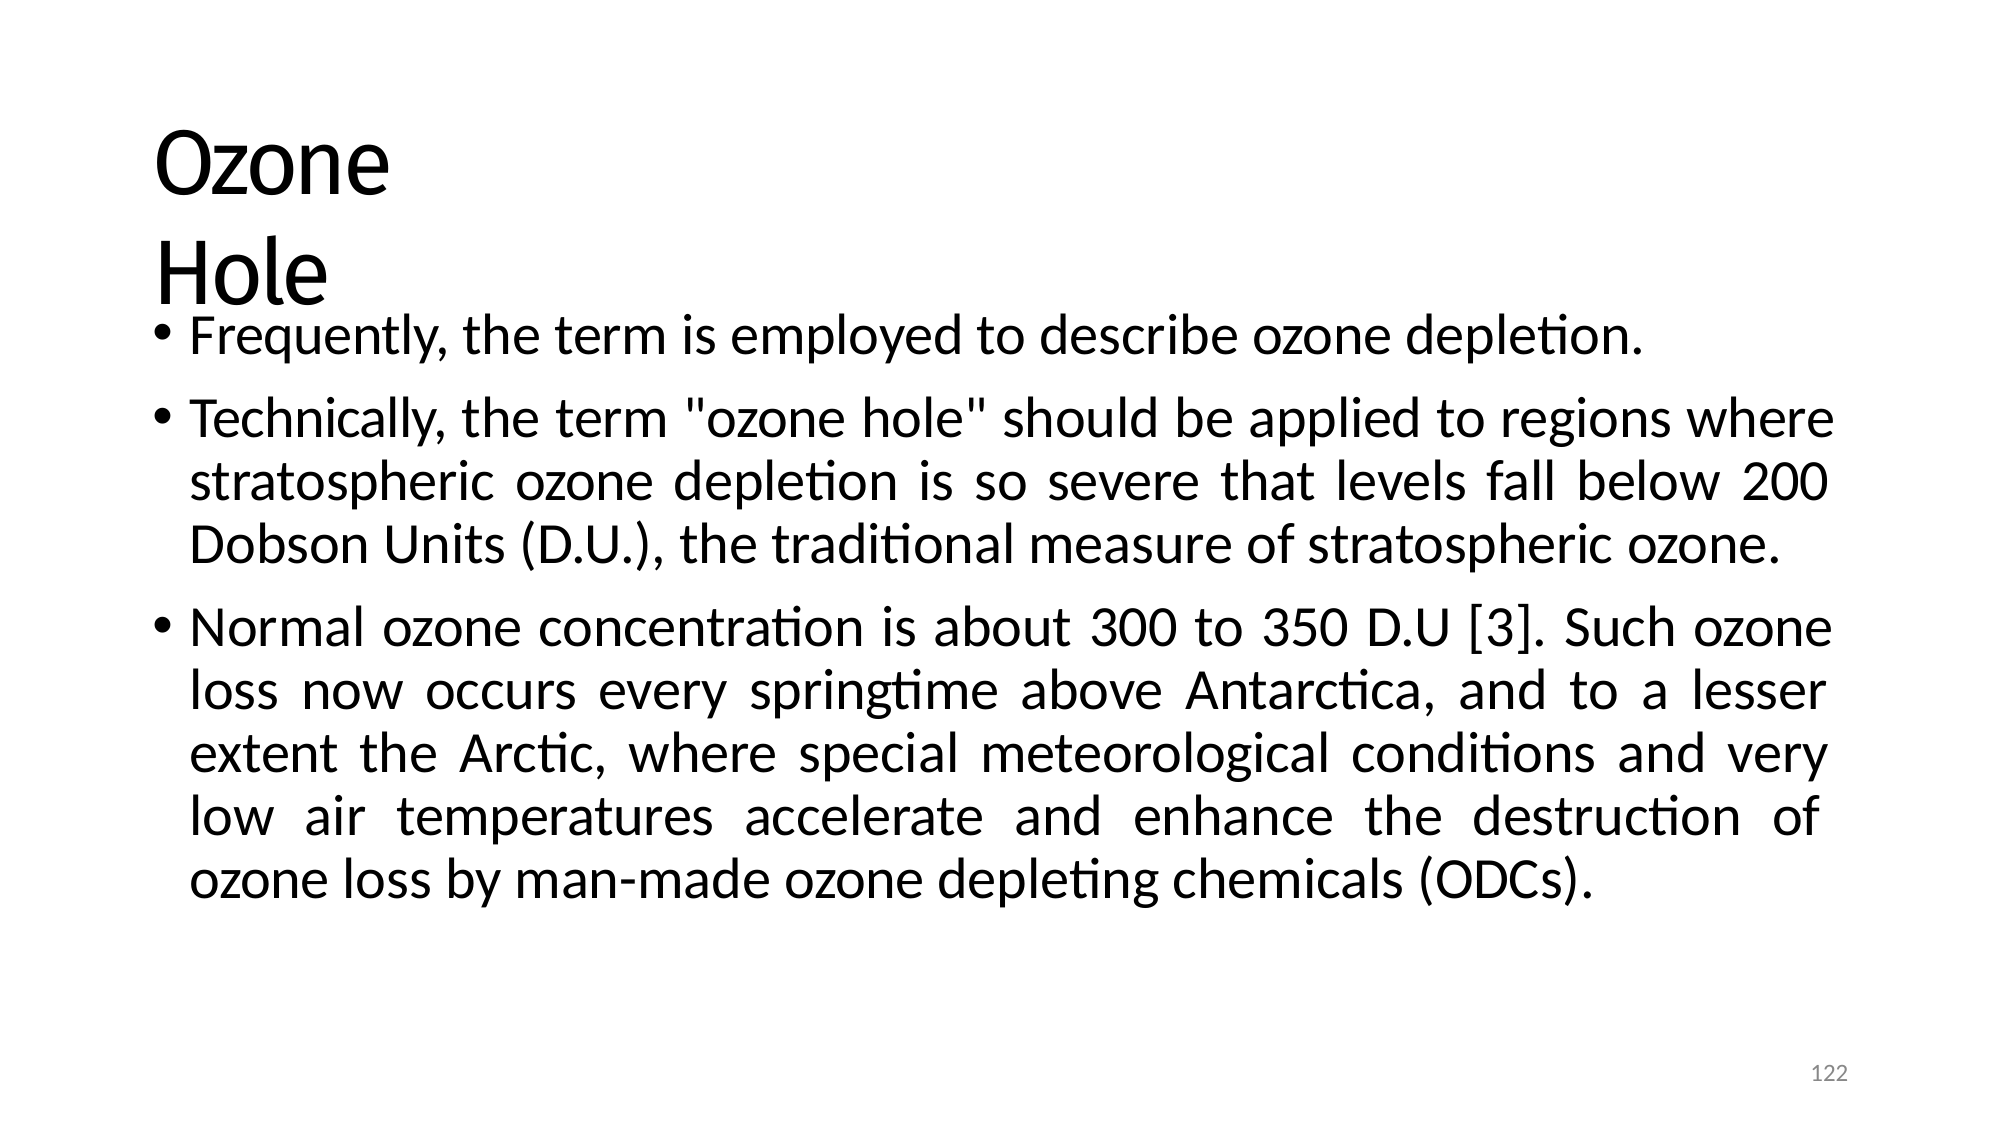

# Ozone Hole
Frequently, the term is employed to describe ozone depletion.
Technically, the term "ozone hole" should be applied to regions where  stratospheric ozone depletion is so severe that levels fall below 200  Dobson Units (D.U.), the traditional measure of stratospheric ozone.
Normal ozone concentration is about 300 to 350 D.U [3]. Such ozone  loss now occurs every springtime above Antarctica, and to a lesser  extent the Arctic, where special meteorological conditions and very  low air temperatures accelerate and enhance the destruction of  ozone loss by man-made ozone depleting chemicals (ODCs).
122